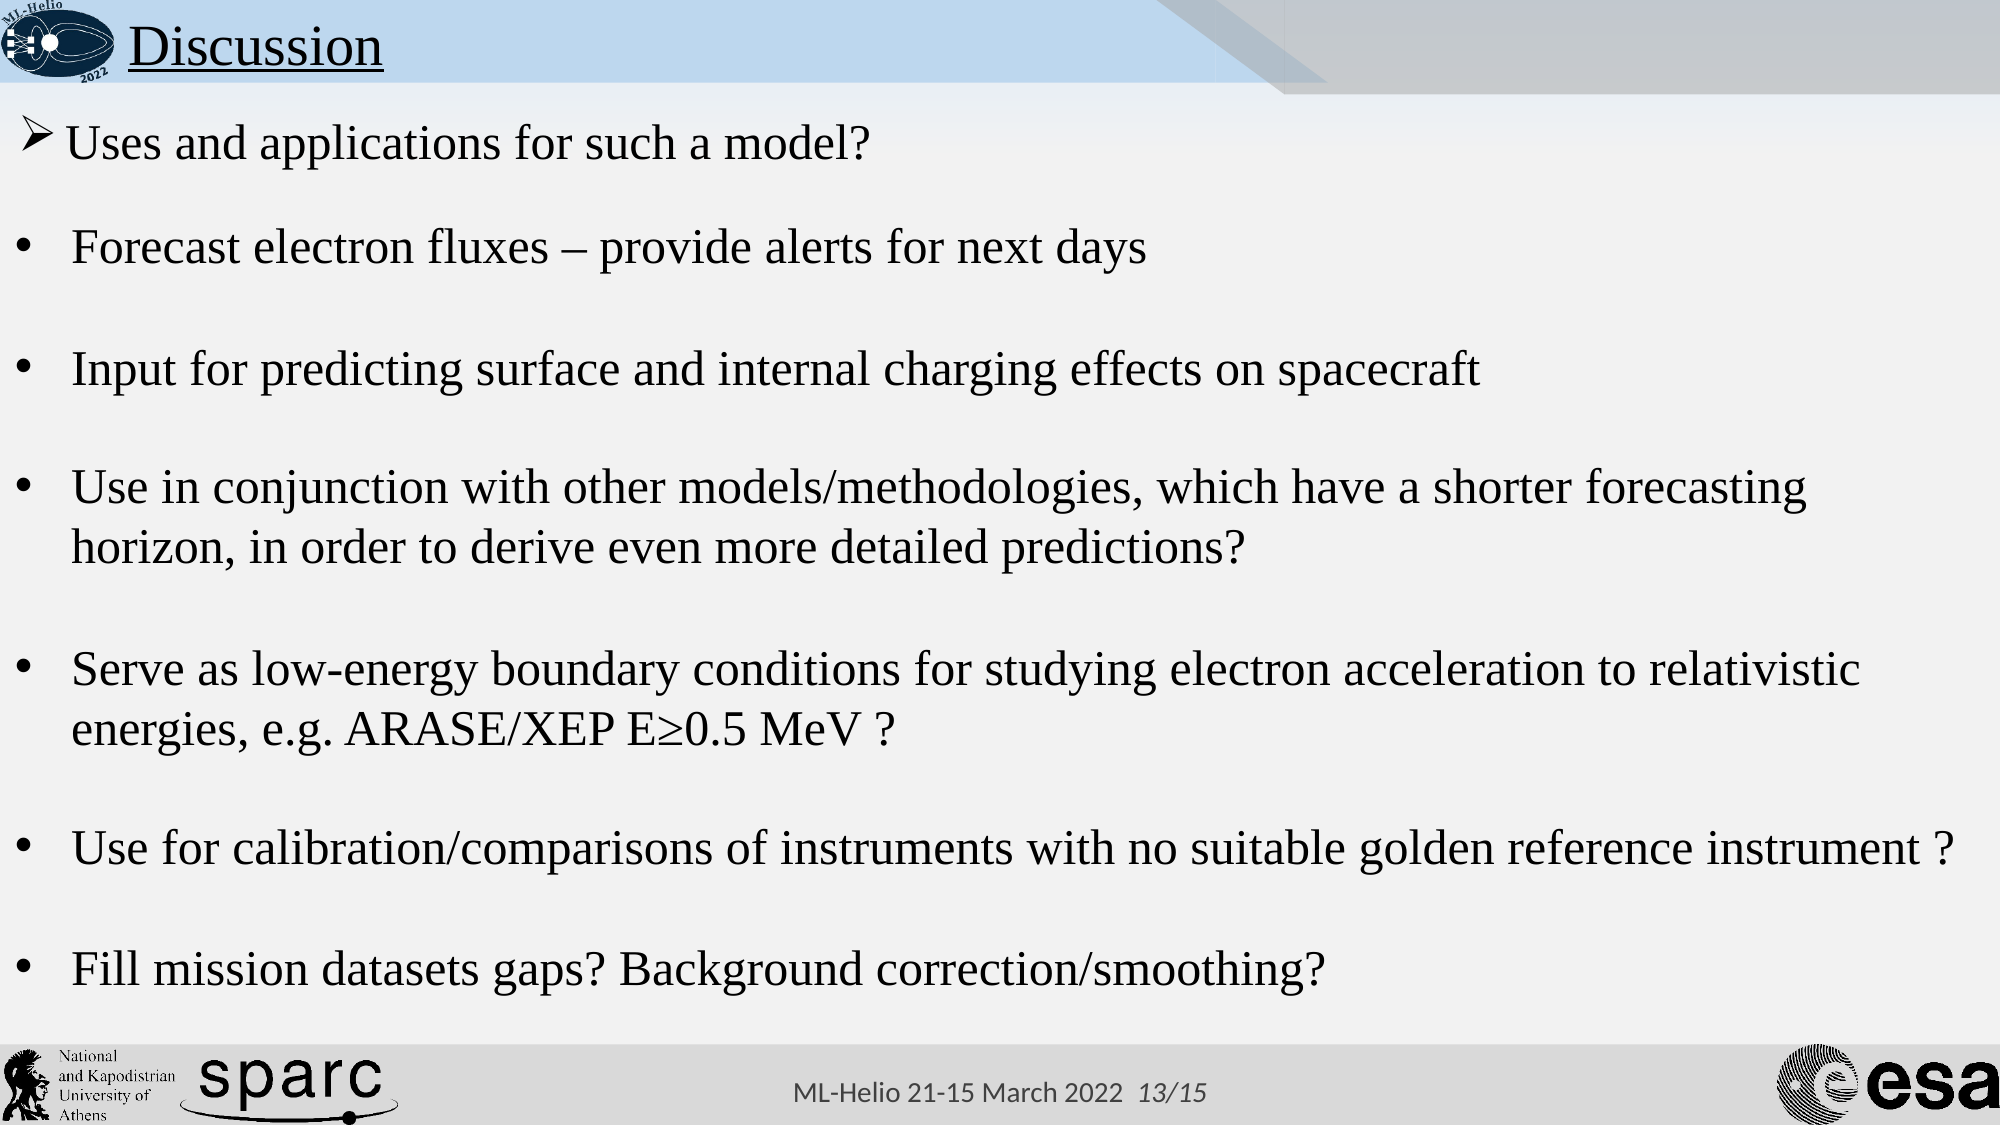

Discussion
Uses and applications for such a model?
Forecast electron fluxes – provide alerts for next days
Input for predicting surface and internal charging effects on spacecraft
Use in conjunction with other models/methodologies, which have a shorter forecasting horizon, in order to derive even more detailed predictions?
Serve as low-energy boundary conditions for studying electron acceleration to relativistic energies, e.g. ARASE/XEP E≥0.5 MeV ?
Use for calibration/comparisons of instruments with no suitable golden reference instrument ?
Fill mission datasets gaps? Background correction/smoothing?